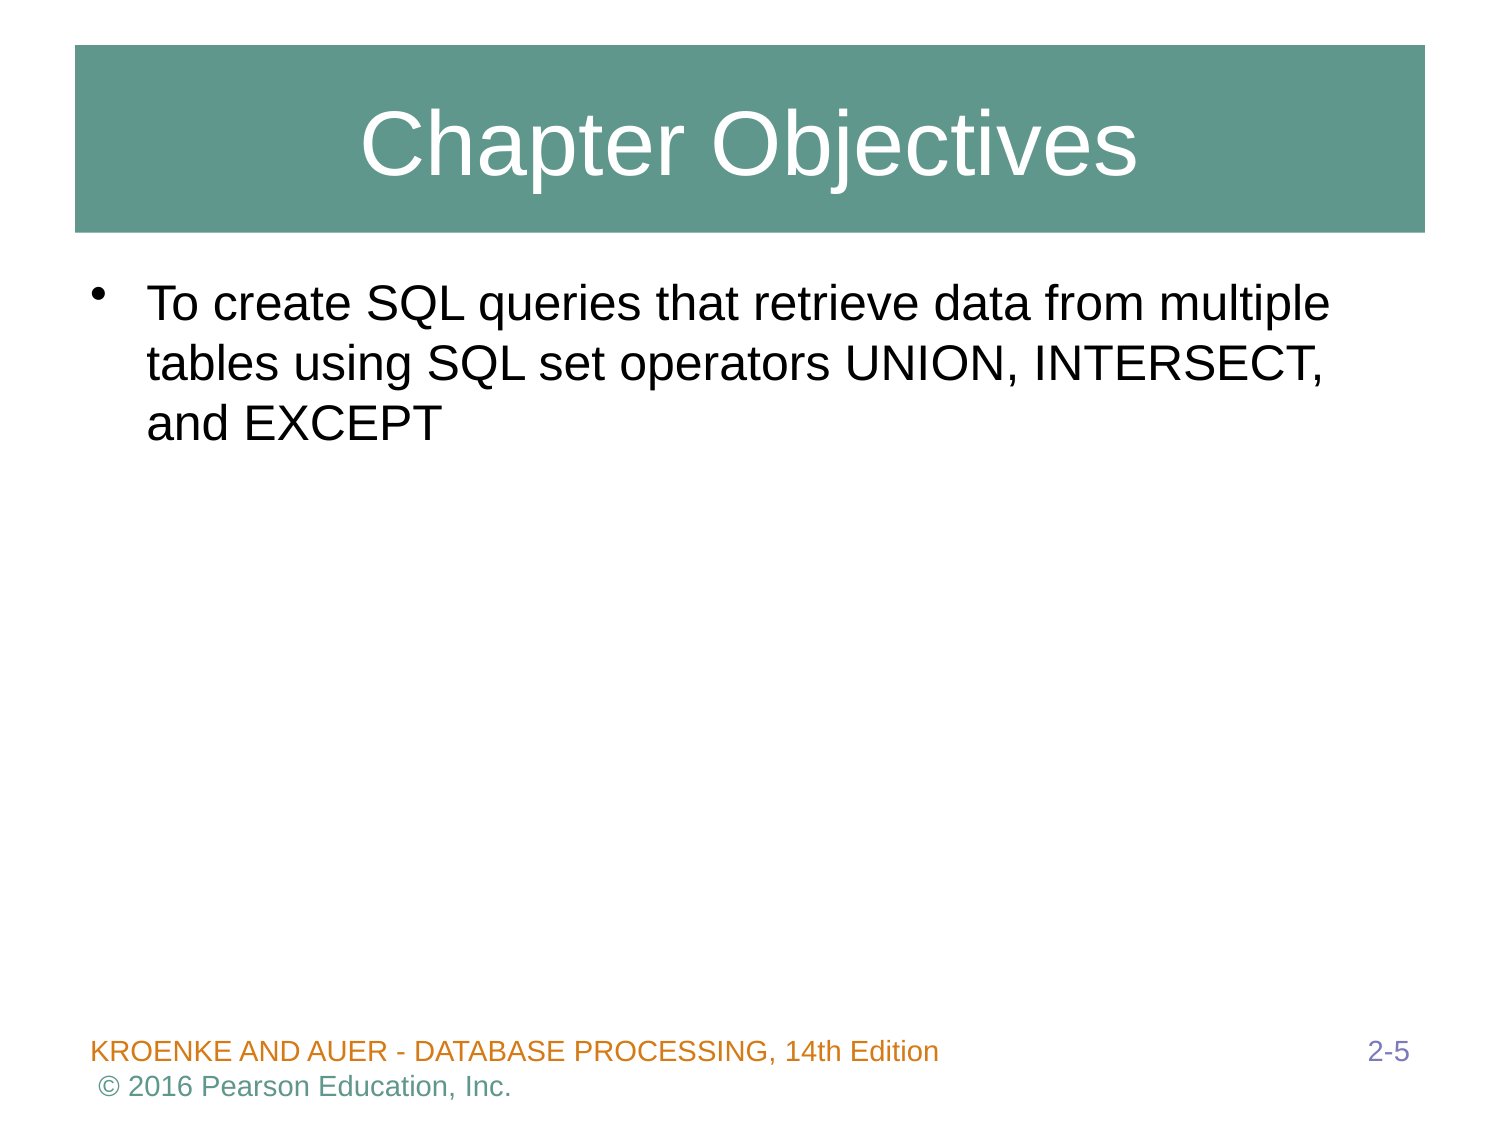

# Chapter Objectives
To create SQL queries that retrieve data from multiple tables using SQL set operators UNION, INTERSECT, and EXCEPT
2-5

KROENKE AND AUER - DATABASE PROCESSING, 14th Edition  © 2016 Pearson Education, Inc.